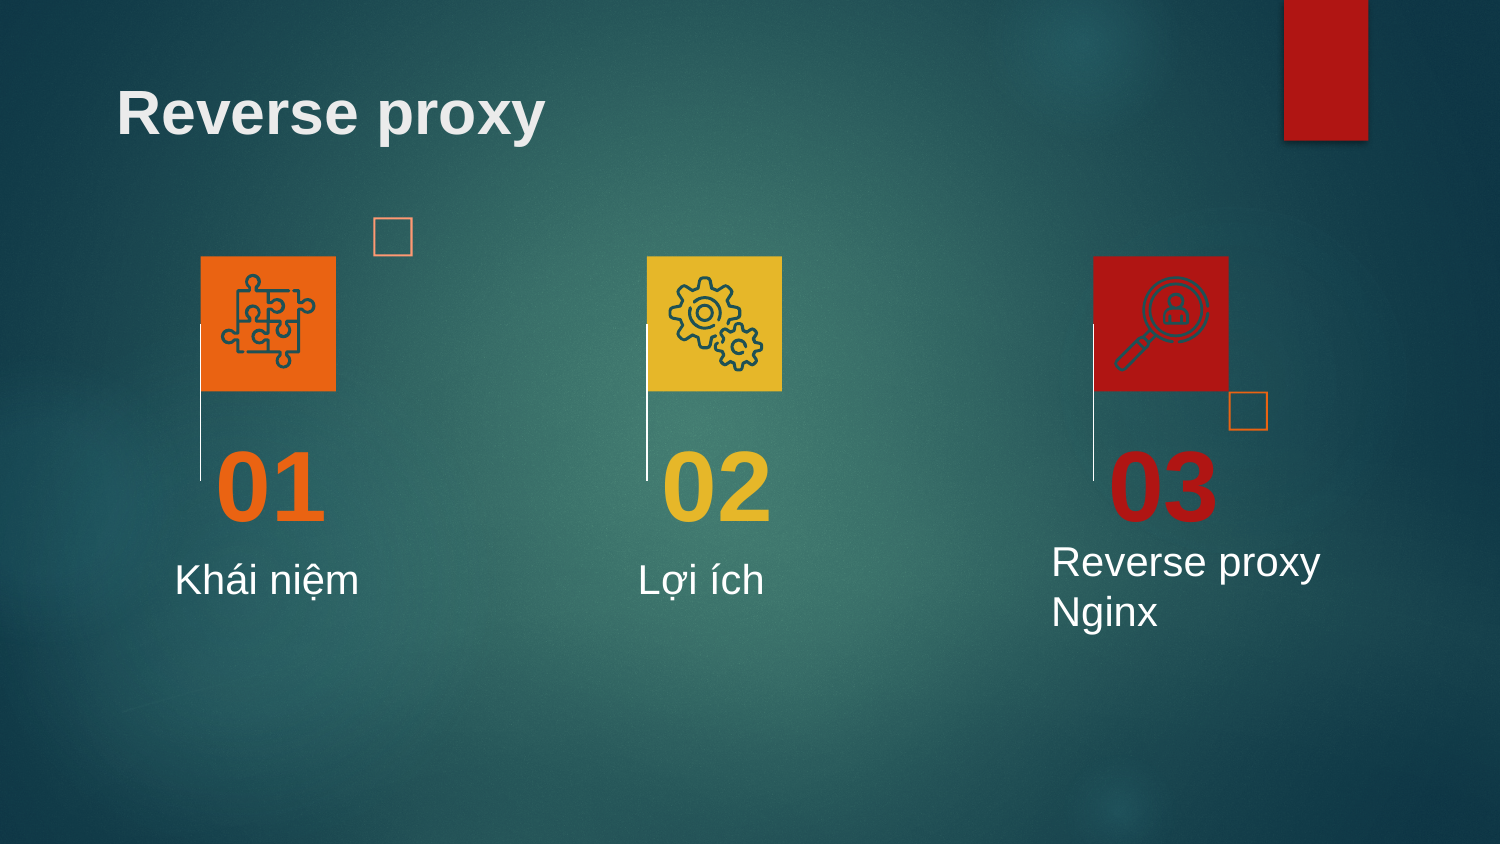

Reverse proxy

01
02
03
# Khái niệm
Lợi ích
Reverse proxy
Nginx